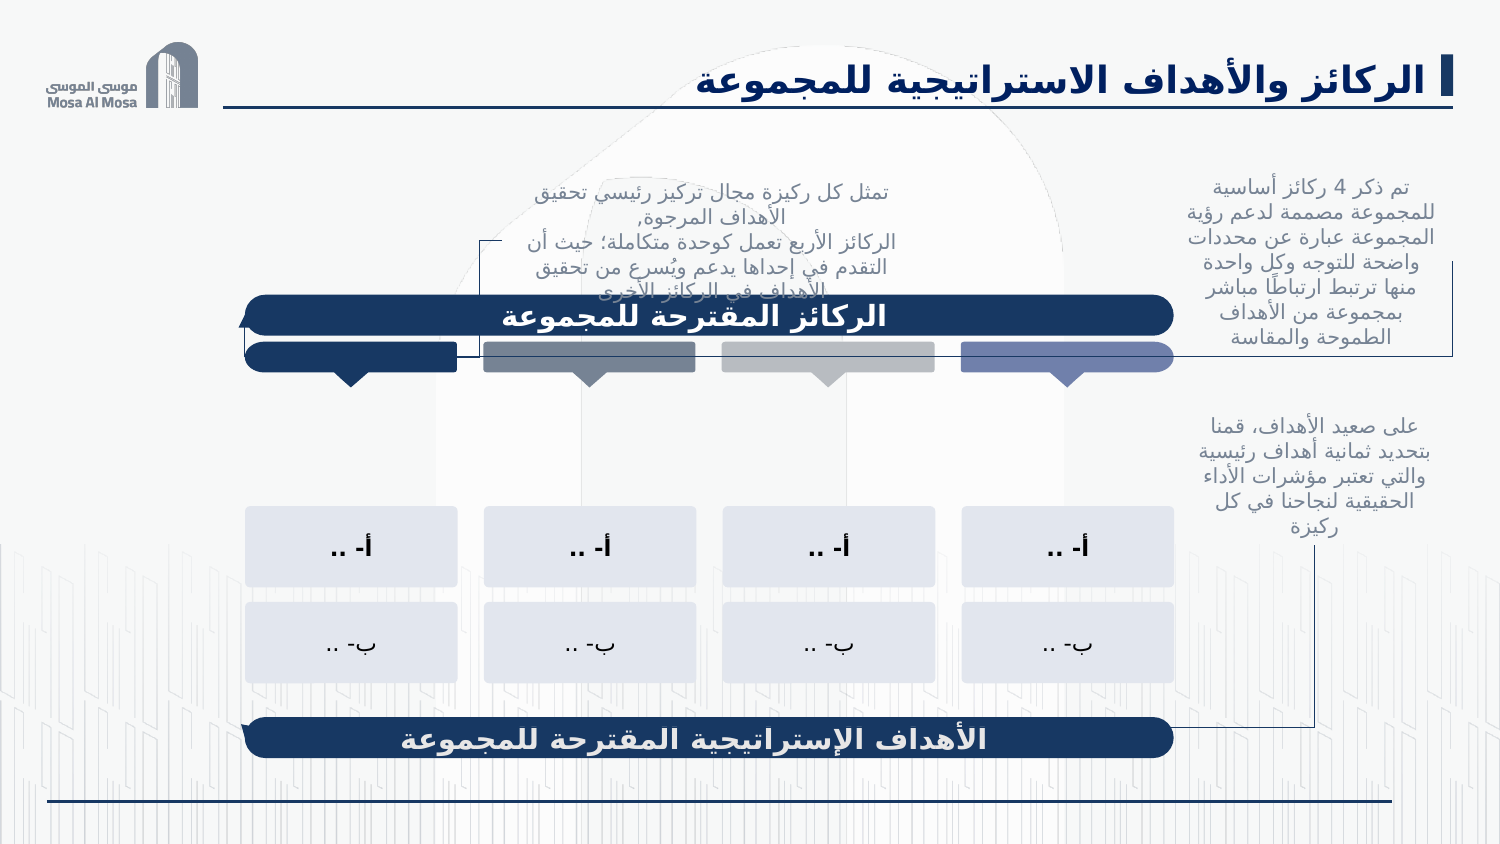

الركائز والأهداف الاستراتيجية للمجموعة
تم ذكر 4 ركائز أساسية للمجموعة مصممة لدعم رؤية المجموعة عبارة عن محددات واضحة للتوجه وكل واحدة منها ترتبط ارتباطًا مباشر بمجموعة من الأهداف الطموحة والمقاسة
تمثل كل ركيزة مجال تركيز رئيسي تحقيق الأهداف المرجوة,
الركائز الأربع تعمل كوحدة متكاملة؛ حيث أن التقدم في إحداها يدعم ويُسرع من تحقيق الأهداف في الركائز الأخرى
الركائز المقترحة للمجموعة

على صعيد الأهداف، قمنا بتحديد ثمانية أهداف رئيسية والتي تعتبر مؤشرات الأداء الحقيقية لنجاحنا في كل ركيزة
أ- ..
أ- ..
أ- ..
أ- ..
ب- ..
ب- ..
ب- ..
ب- ..
الأهداف الإستراتيجية المقترحة للمجموعة